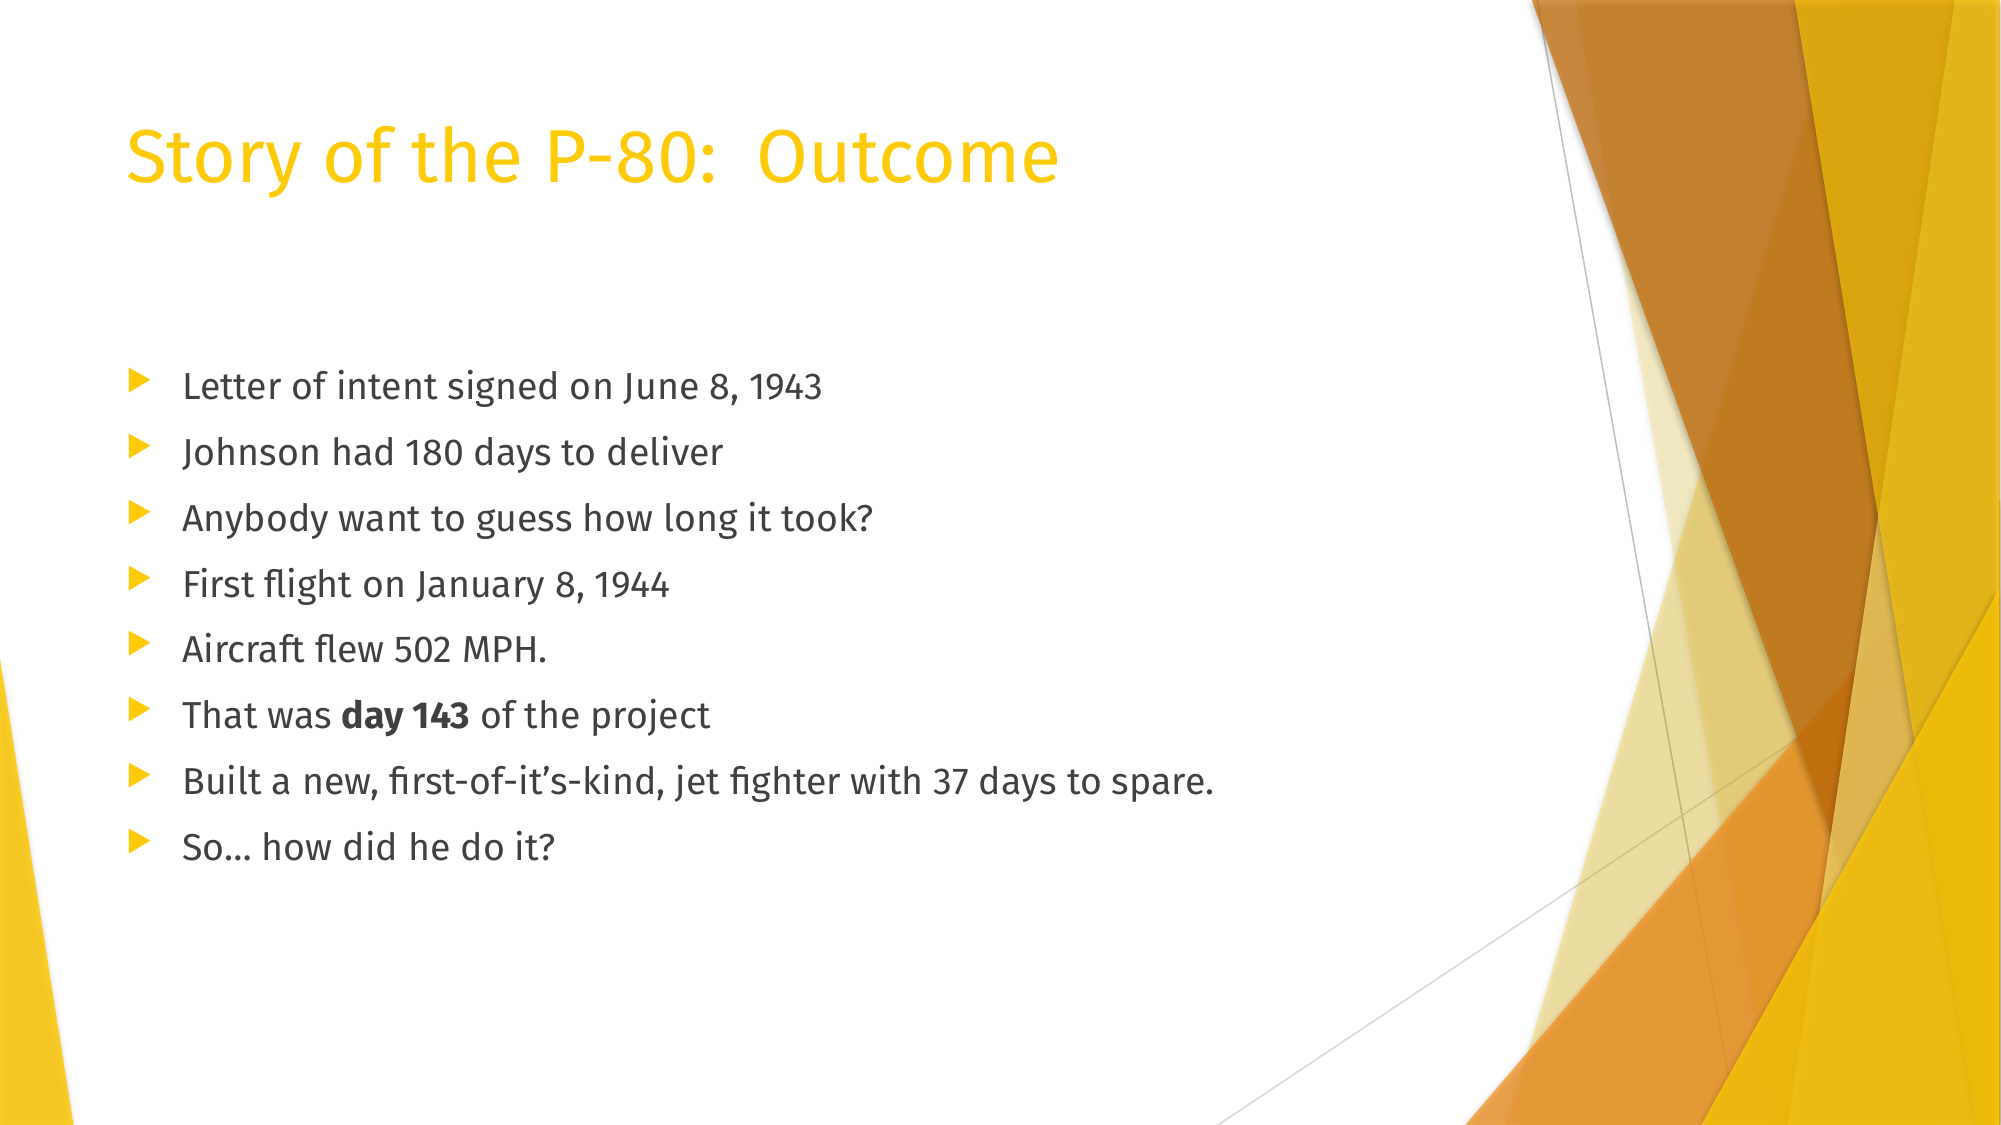

# Story of the P-80:  Outcome
Letter of intent signed on June 8, 1943
Johnson had 180 days to deliver
Anybody want to guess how long it took?
First flight on January 8, 1944
Aircraft flew 502 MPH.
That was day 143 of the project
Built a new, first-of-it’s-kind, jet fighter with 37 days to spare.
So… how did he do it?